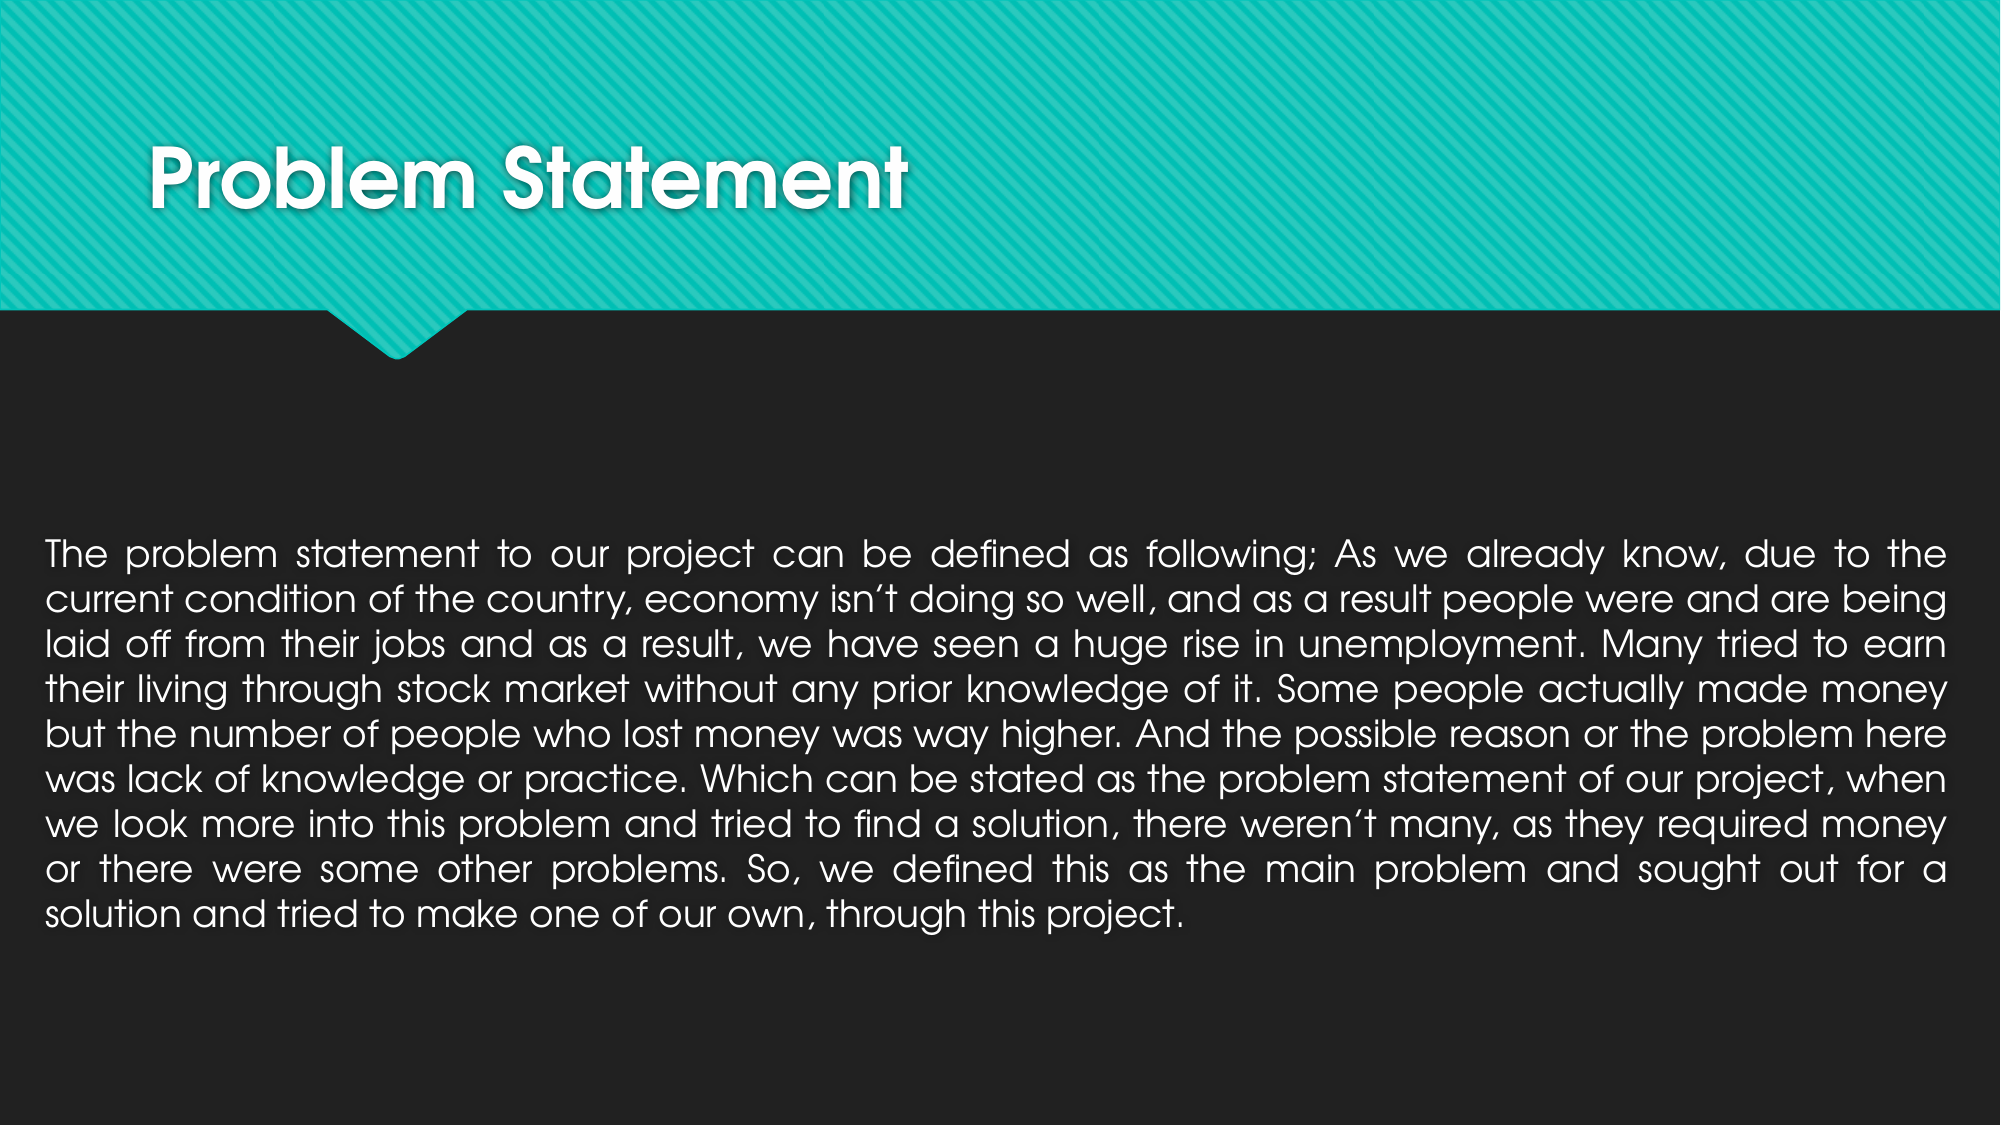

# Problem Statement
The problem statement to our project can be defined as following; As we already know, due to the current condition of the country, economy isn’t doing so well, and as a result people were and are being laid off from their jobs and as a result, we have seen a huge rise in unemployment. Many tried to earn their living through stock market without any prior knowledge of it. Some people actually made money but the number of people who lost money was way higher. And the possible reason or the problem here was lack of knowledge or practice. Which can be stated as the problem statement of our project, when we look more into this problem and tried to find a solution, there weren’t many, as they required money or there were some other problems. So, we defined this as the main problem and sought out for a solution and tried to make one of our own, through this project.